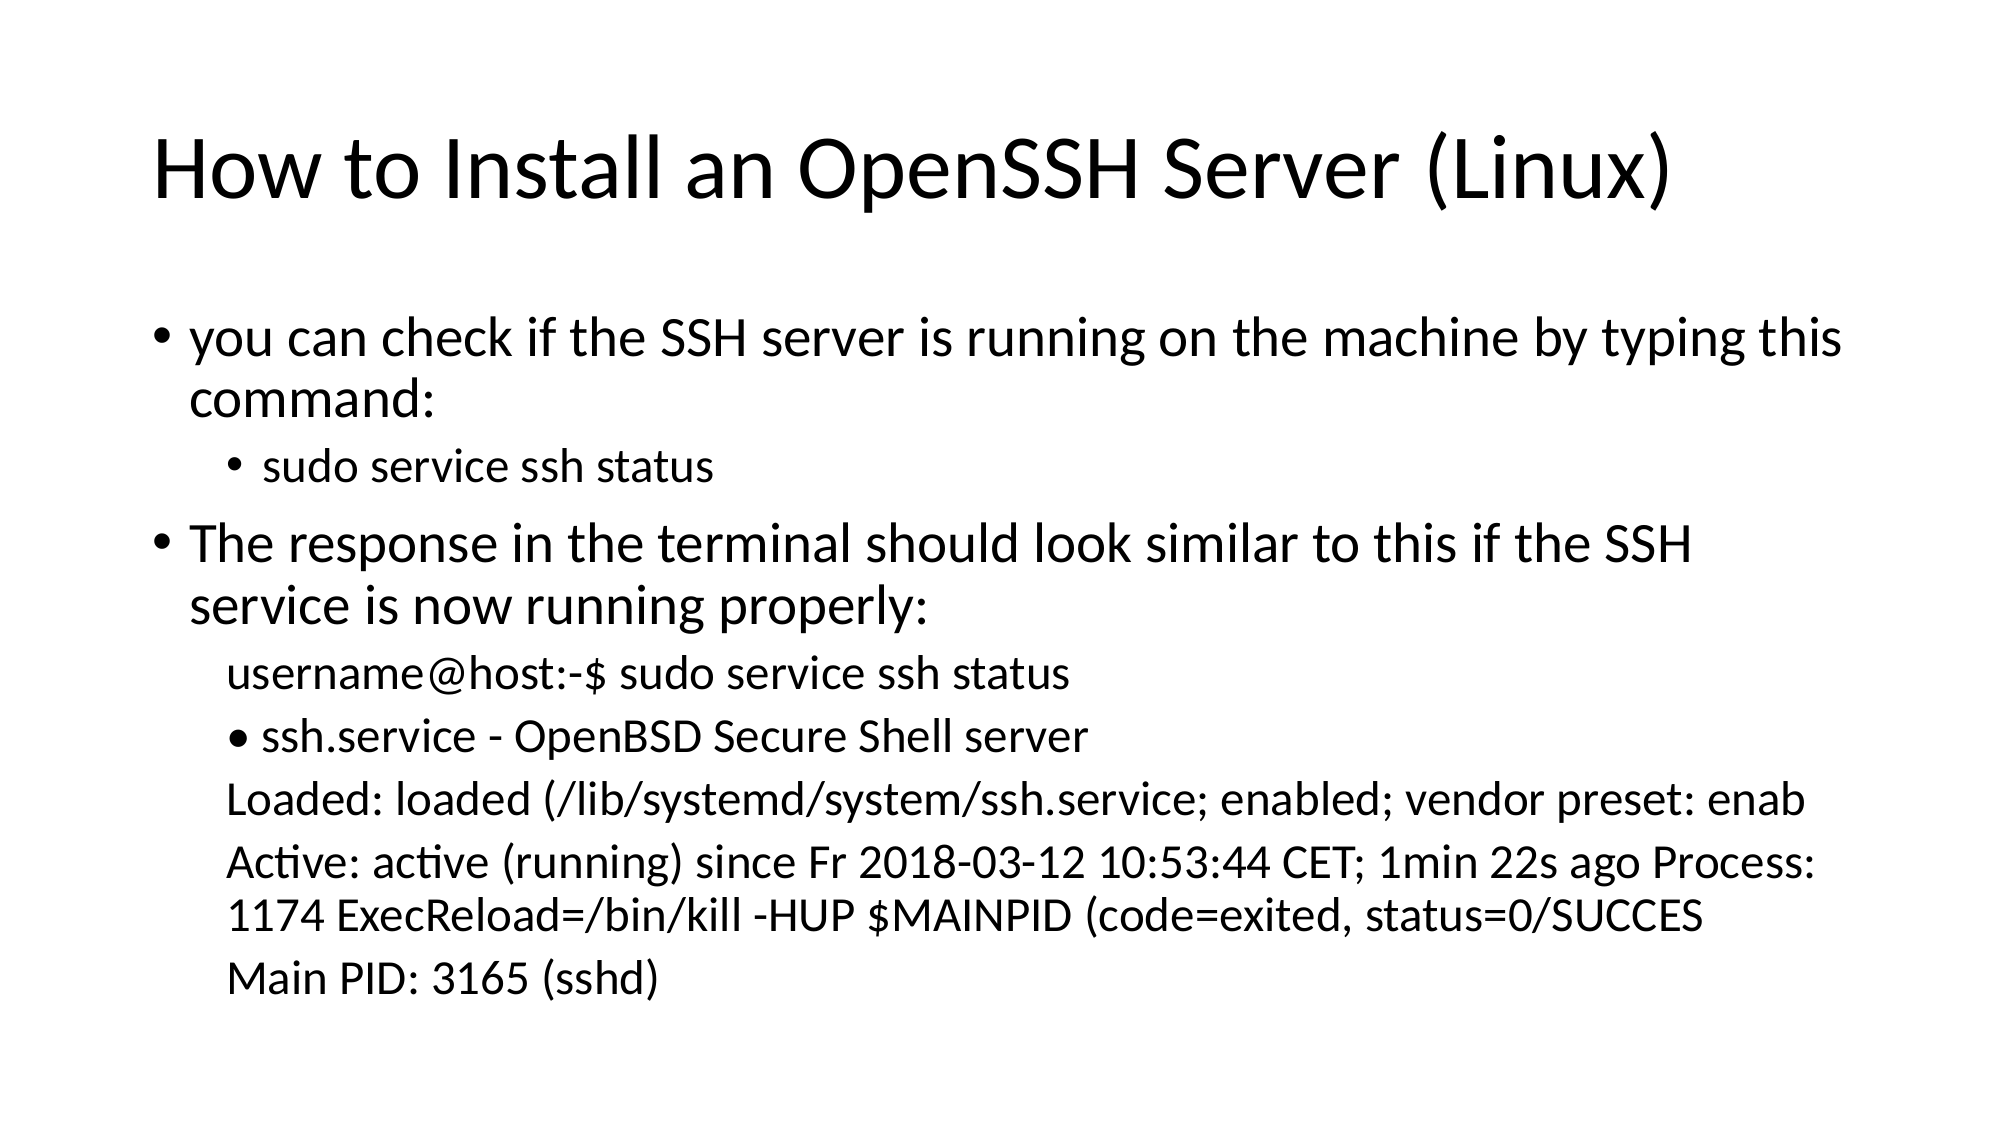

# How to Install an OpenSSH Server (Linux)
you can check if the SSH server is running on the machine by typing this command:
sudo service ssh status
The response in the terminal should look similar to this if the SSH service is now running properly:
username@host:-$ sudo service ssh status
• ssh.service - OpenBSD Secure Shell server
Loaded: loaded (/lib/systemd/system/ssh.service; enabled; vendor preset: enab
Active: active (running) since Fr 2018-03-12 10:53:44 CET; 1min 22s ago Process: 1174 ExecReload=/bin/kill -HUP $MAINPID (code=exited, status=0/SUCCES
Main PID: 3165 (sshd)